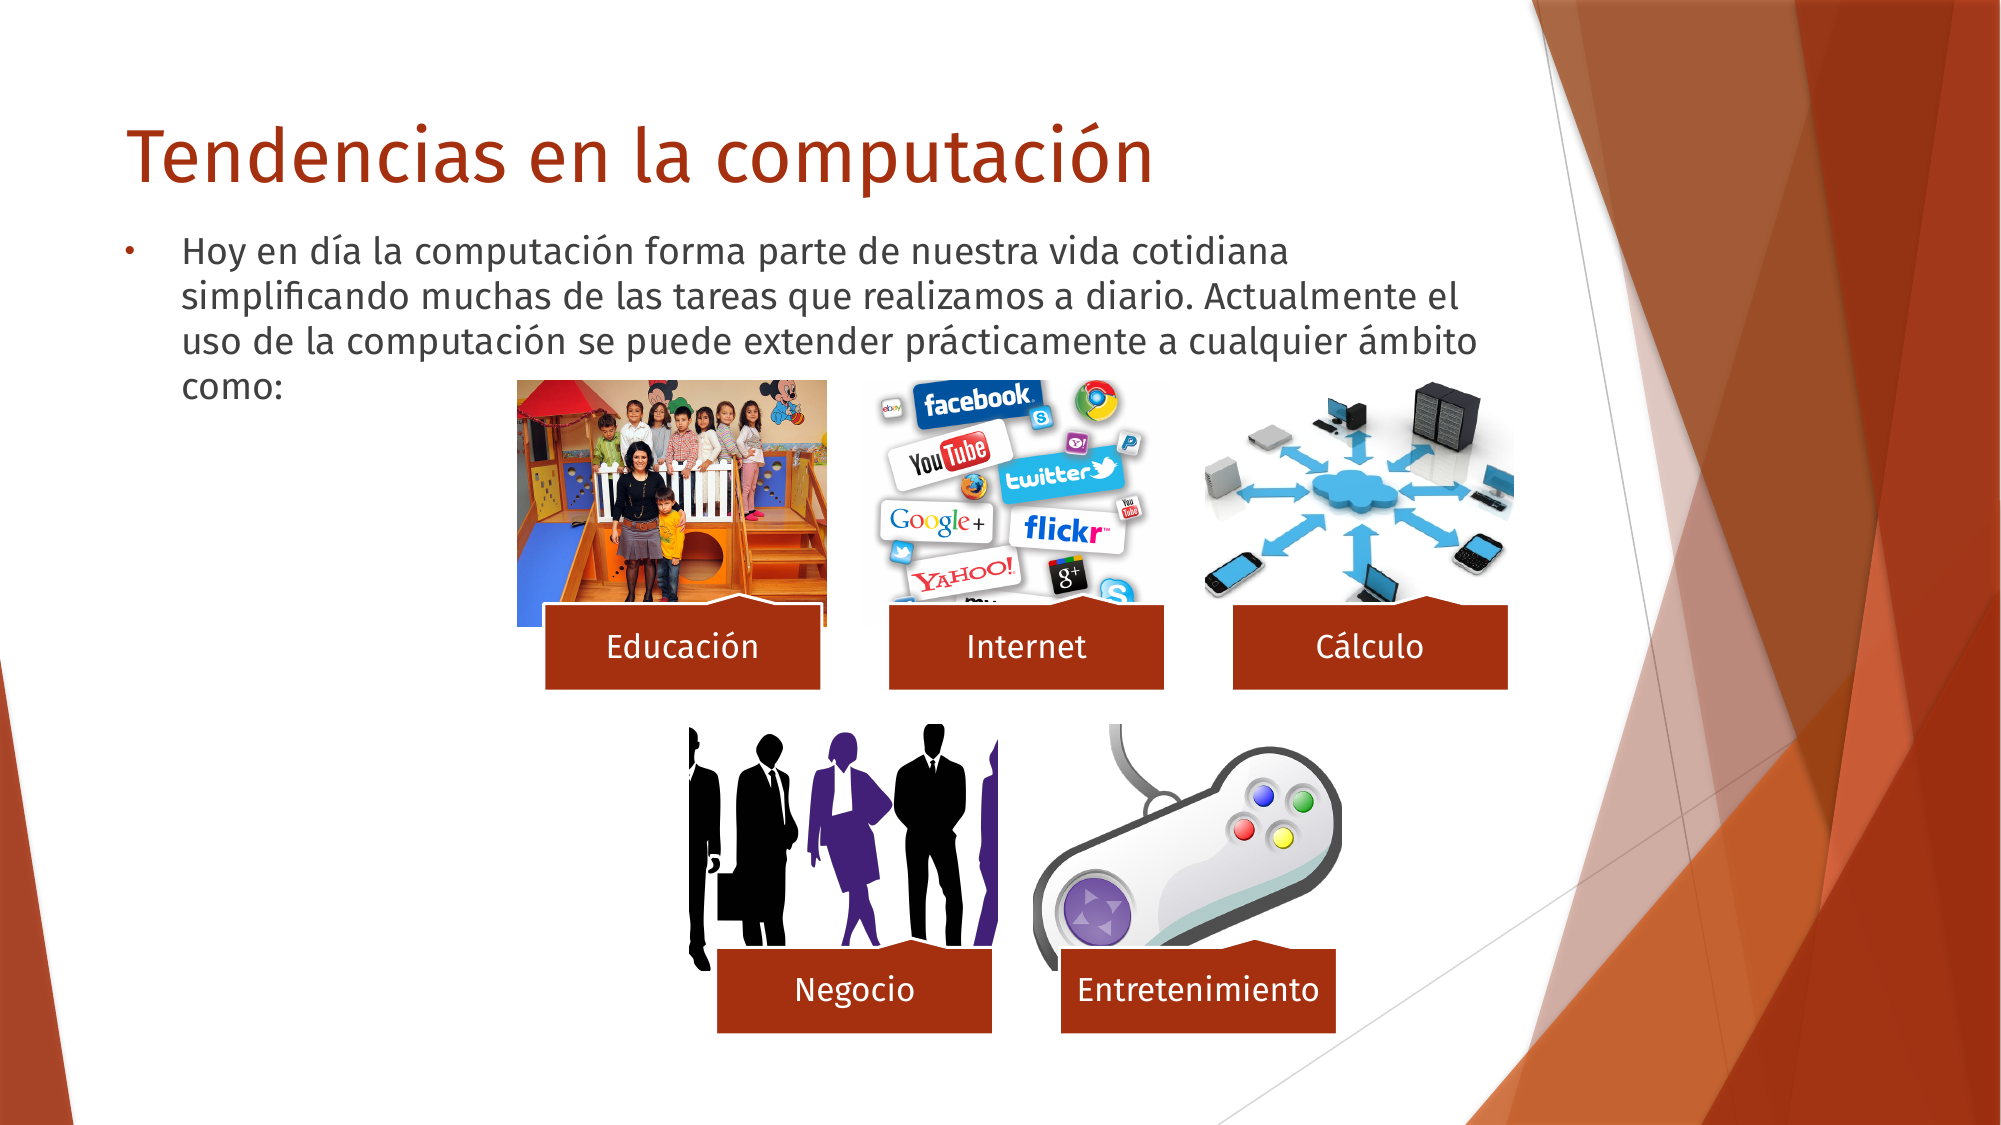

# Tendencias en la computación
Hoy en día la computación forma parte de nuestra vida cotidiana simplificando muchas de las tareas que realizamos a diario. Actualmente el uso de la computación se puede extender prácticamente a cualquier ámbito como:

Educación
Internet
Cálculo
Negocio
Entretenimiento